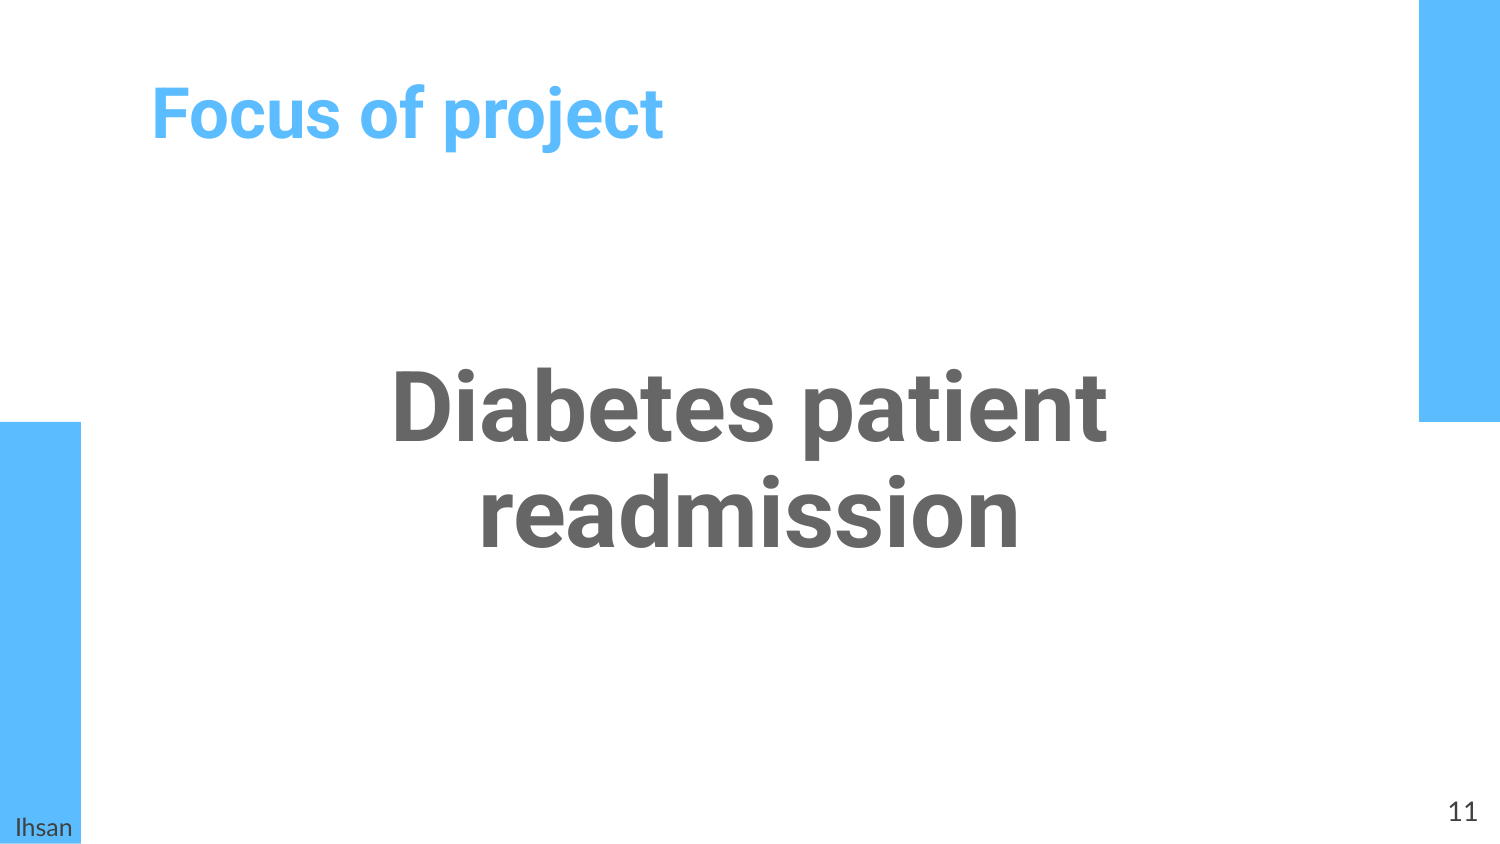

Focus of project
Diabetes patient readmission
11
Ihsan